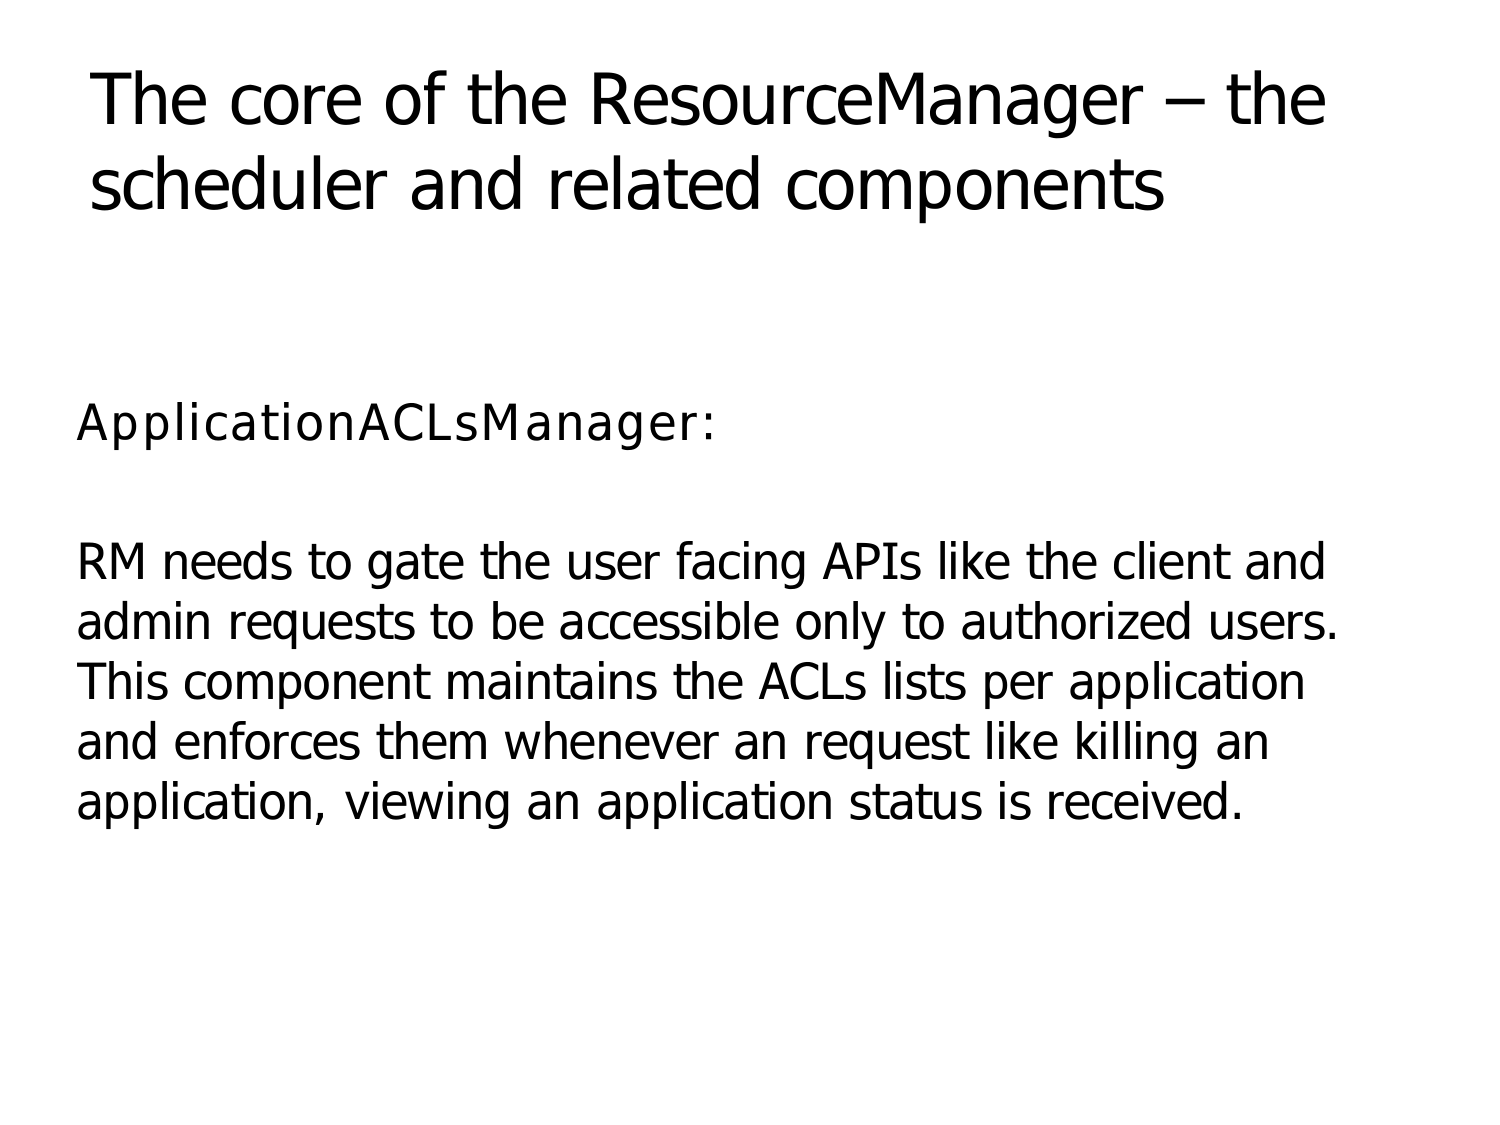

# The core of the ResourceManager – the scheduler and related components
ApplicationACLsManager:

RM needs to gate the user facing APIs like the client and admin requests to be accessible only to authorized users. This component maintains the ACLs lists per application and enforces them whenever an request like killing an application, viewing an application status is received.